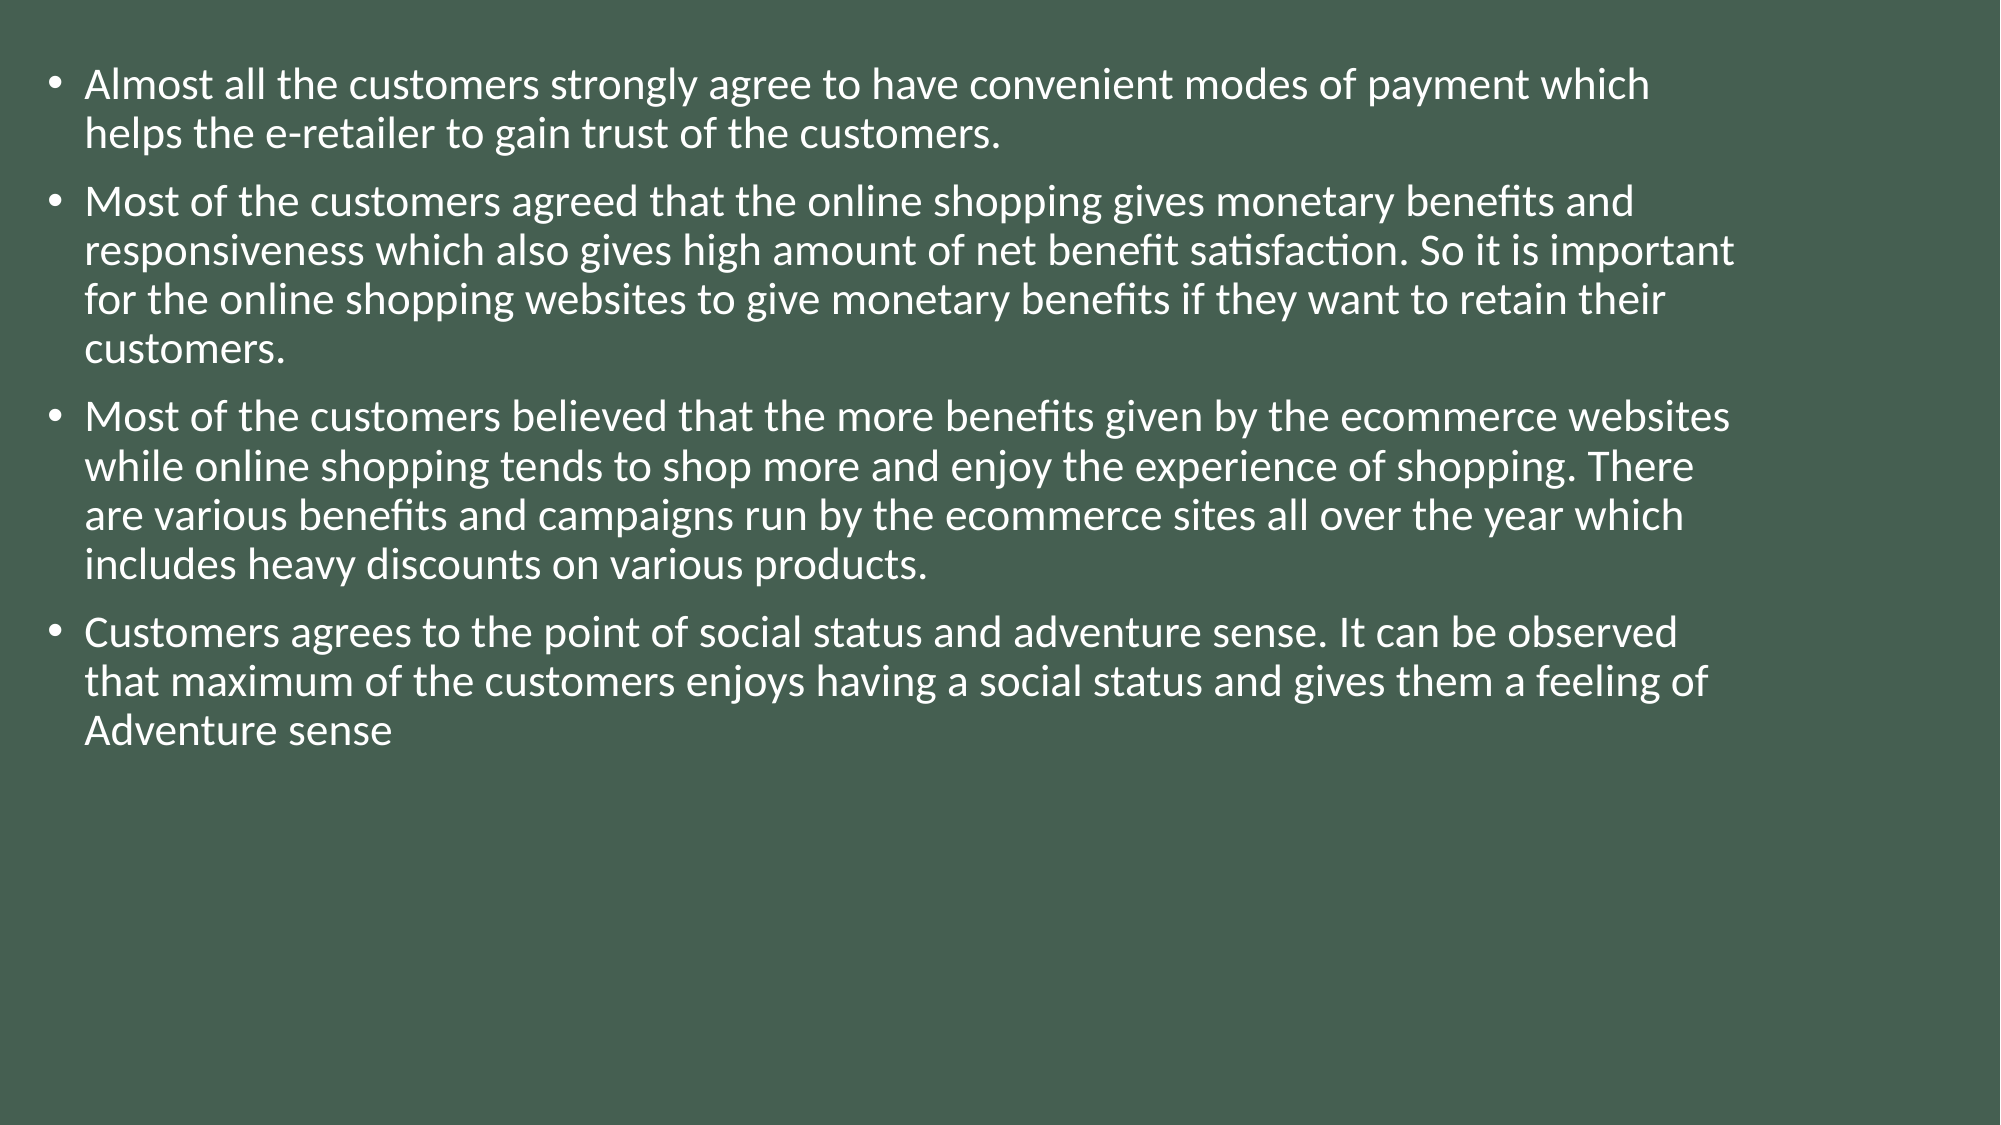

Almost all the customers strongly agree to have convenient modes of payment which helps the e-retailer to gain trust of the customers.
Most of the customers agreed that the online shopping gives monetary benefits and responsiveness which also gives high amount of net benefit satisfaction. So it is important for the online shopping websites to give monetary benefits if they want to retain their customers.
Most of the customers believed that the more benefits given by the ecommerce websites while online shopping tends to shop more and enjoy the experience of shopping. There are various benefits and campaigns run by the ecommerce sites all over the year which includes heavy discounts on various products.
Customers agrees to the point of social status and adventure sense. It can be observed that maximum of the customers enjoys having a social status and gives them a feeling of Adventure sense